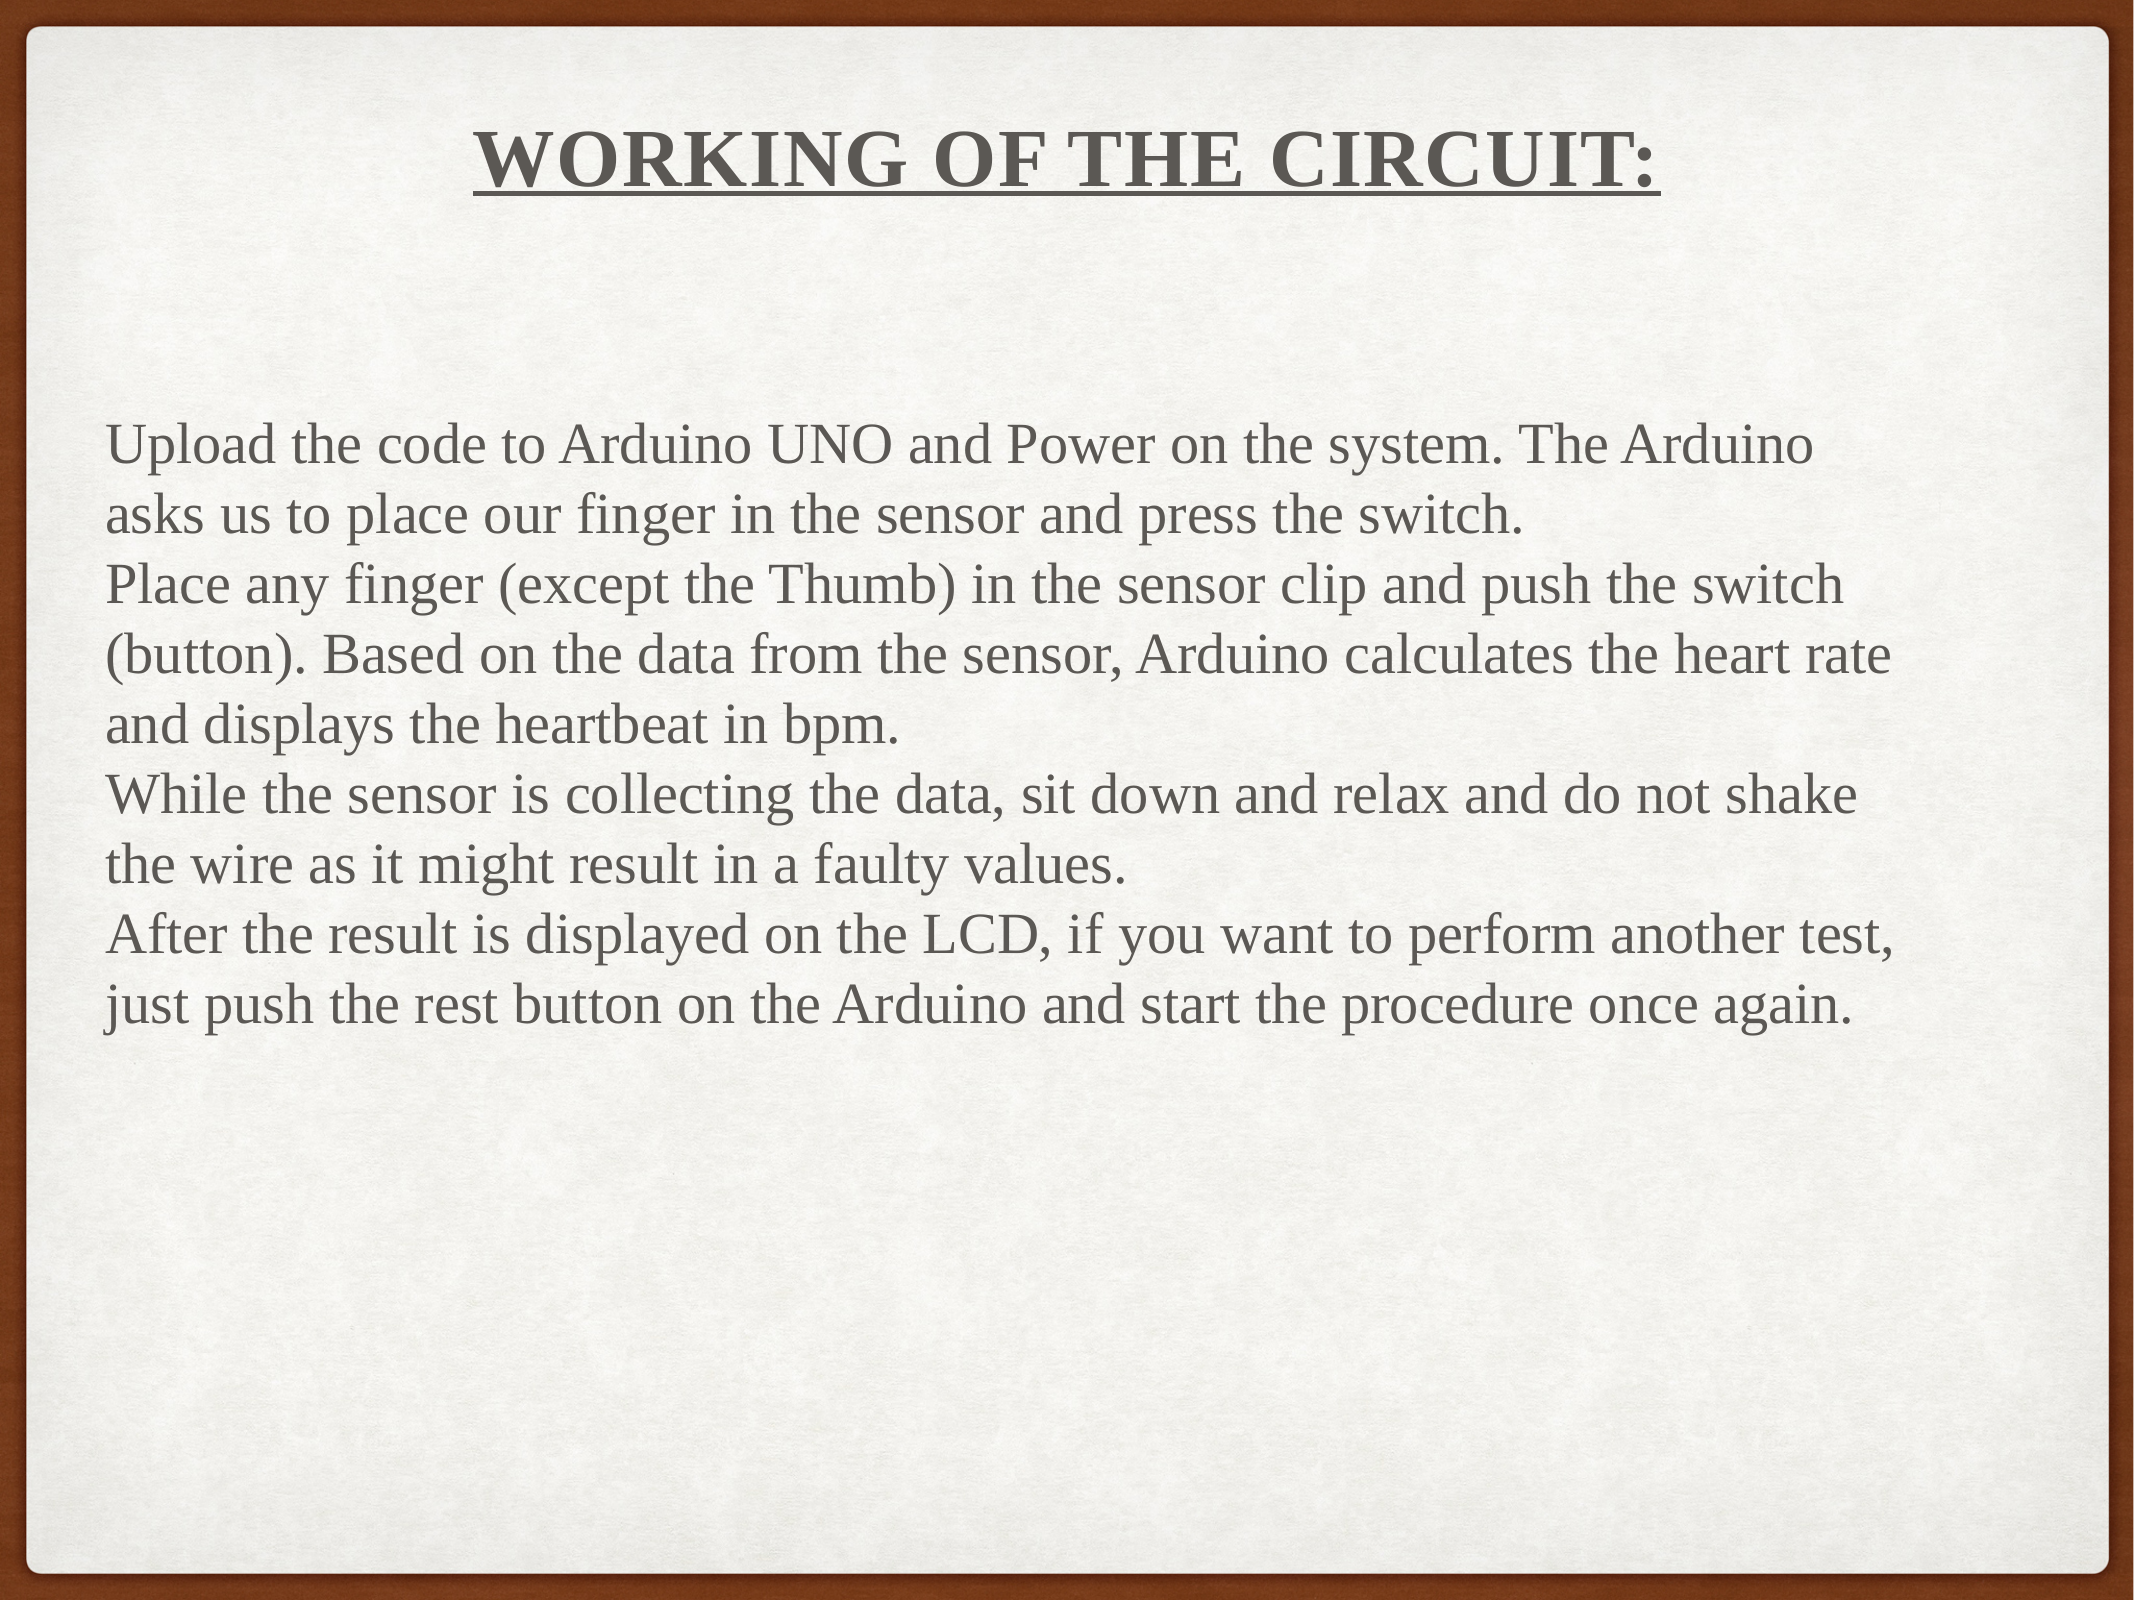

# Working of the circuit:
Upload the code to Arduino UNO and Power on the system. The Arduino asks us to place our finger in the sensor and press the switch.
Place any finger (except the Thumb) in the sensor clip and push the switch (button). Based on the data from the sensor, Arduino calculates the heart rate and displays the heartbeat in bpm.
While the sensor is collecting the data, sit down and relax and do not shake the wire as it might result in a faulty values.
After the result is displayed on the LCD, if you want to perform another test, just push the rest button on the Arduino and start the procedure once again.